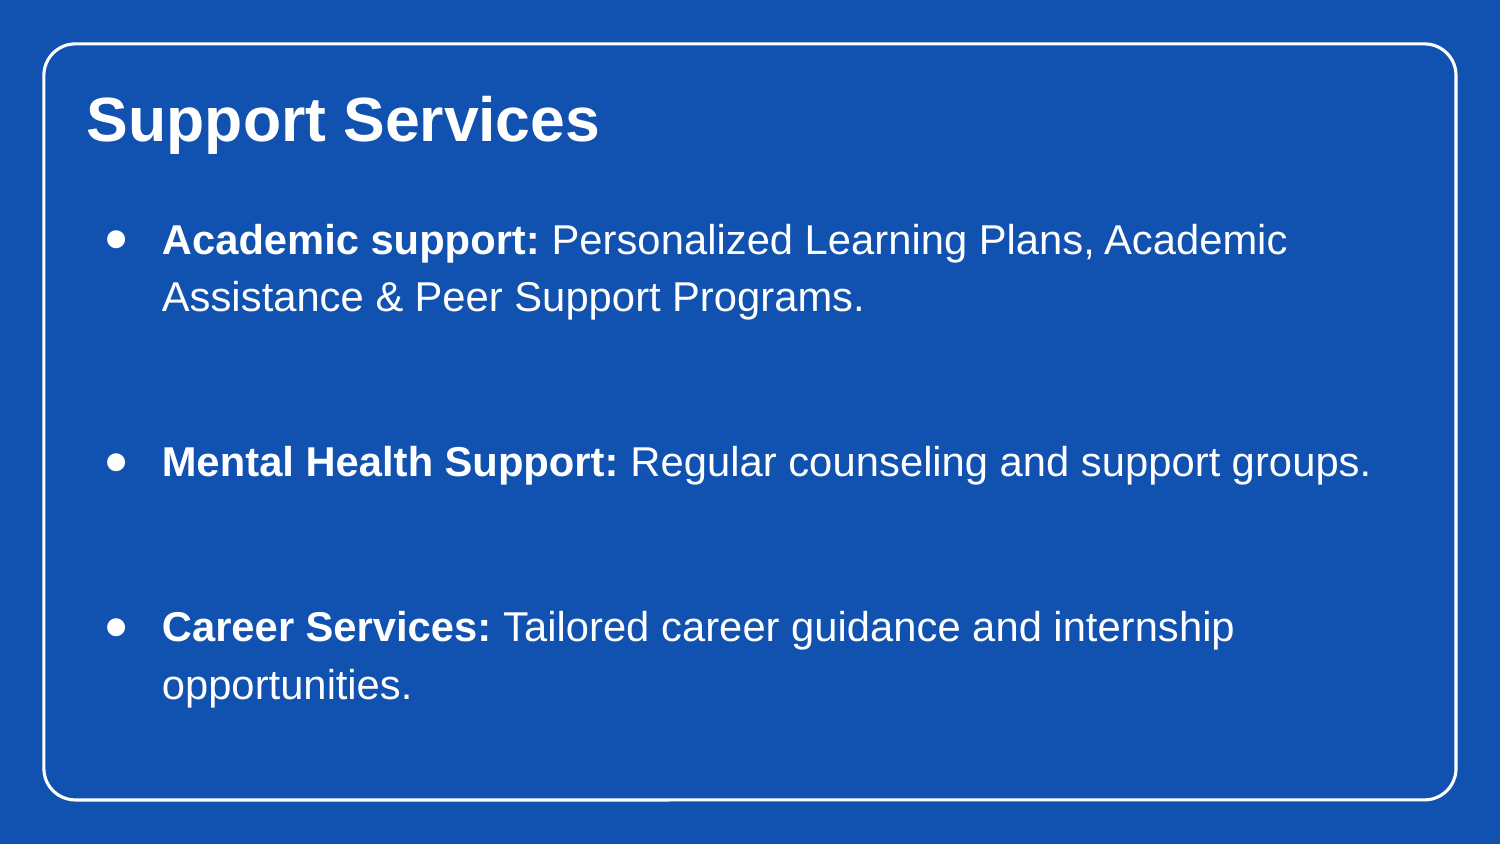

# Support Services
Academic support: Personalized Learning Plans, Academic Assistance & Peer Support Programs.

Mental Health Support: Regular counseling and support groups.

Career Services: Tailored career guidance and internship opportunities.